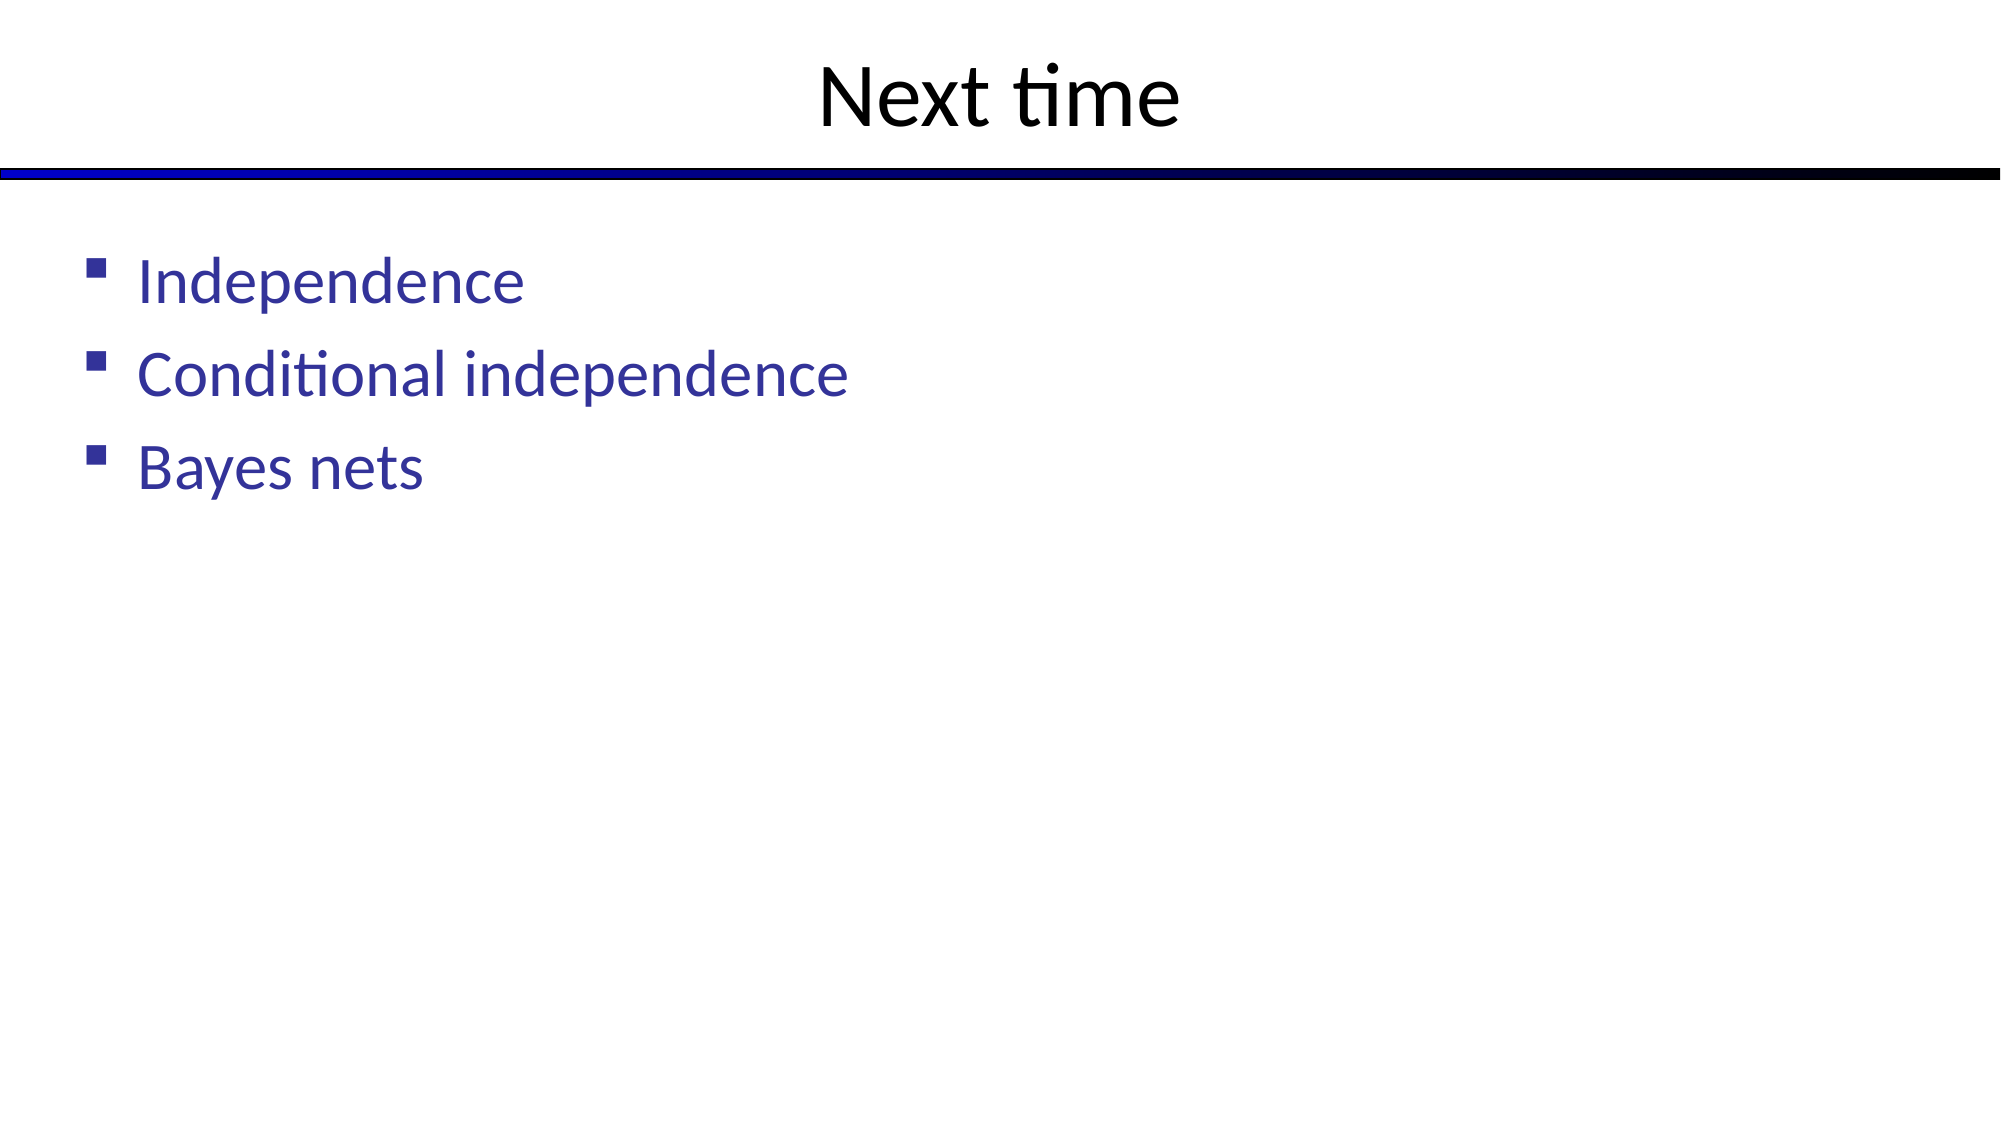

# Next time
Independence
Conditional independence
Bayes nets